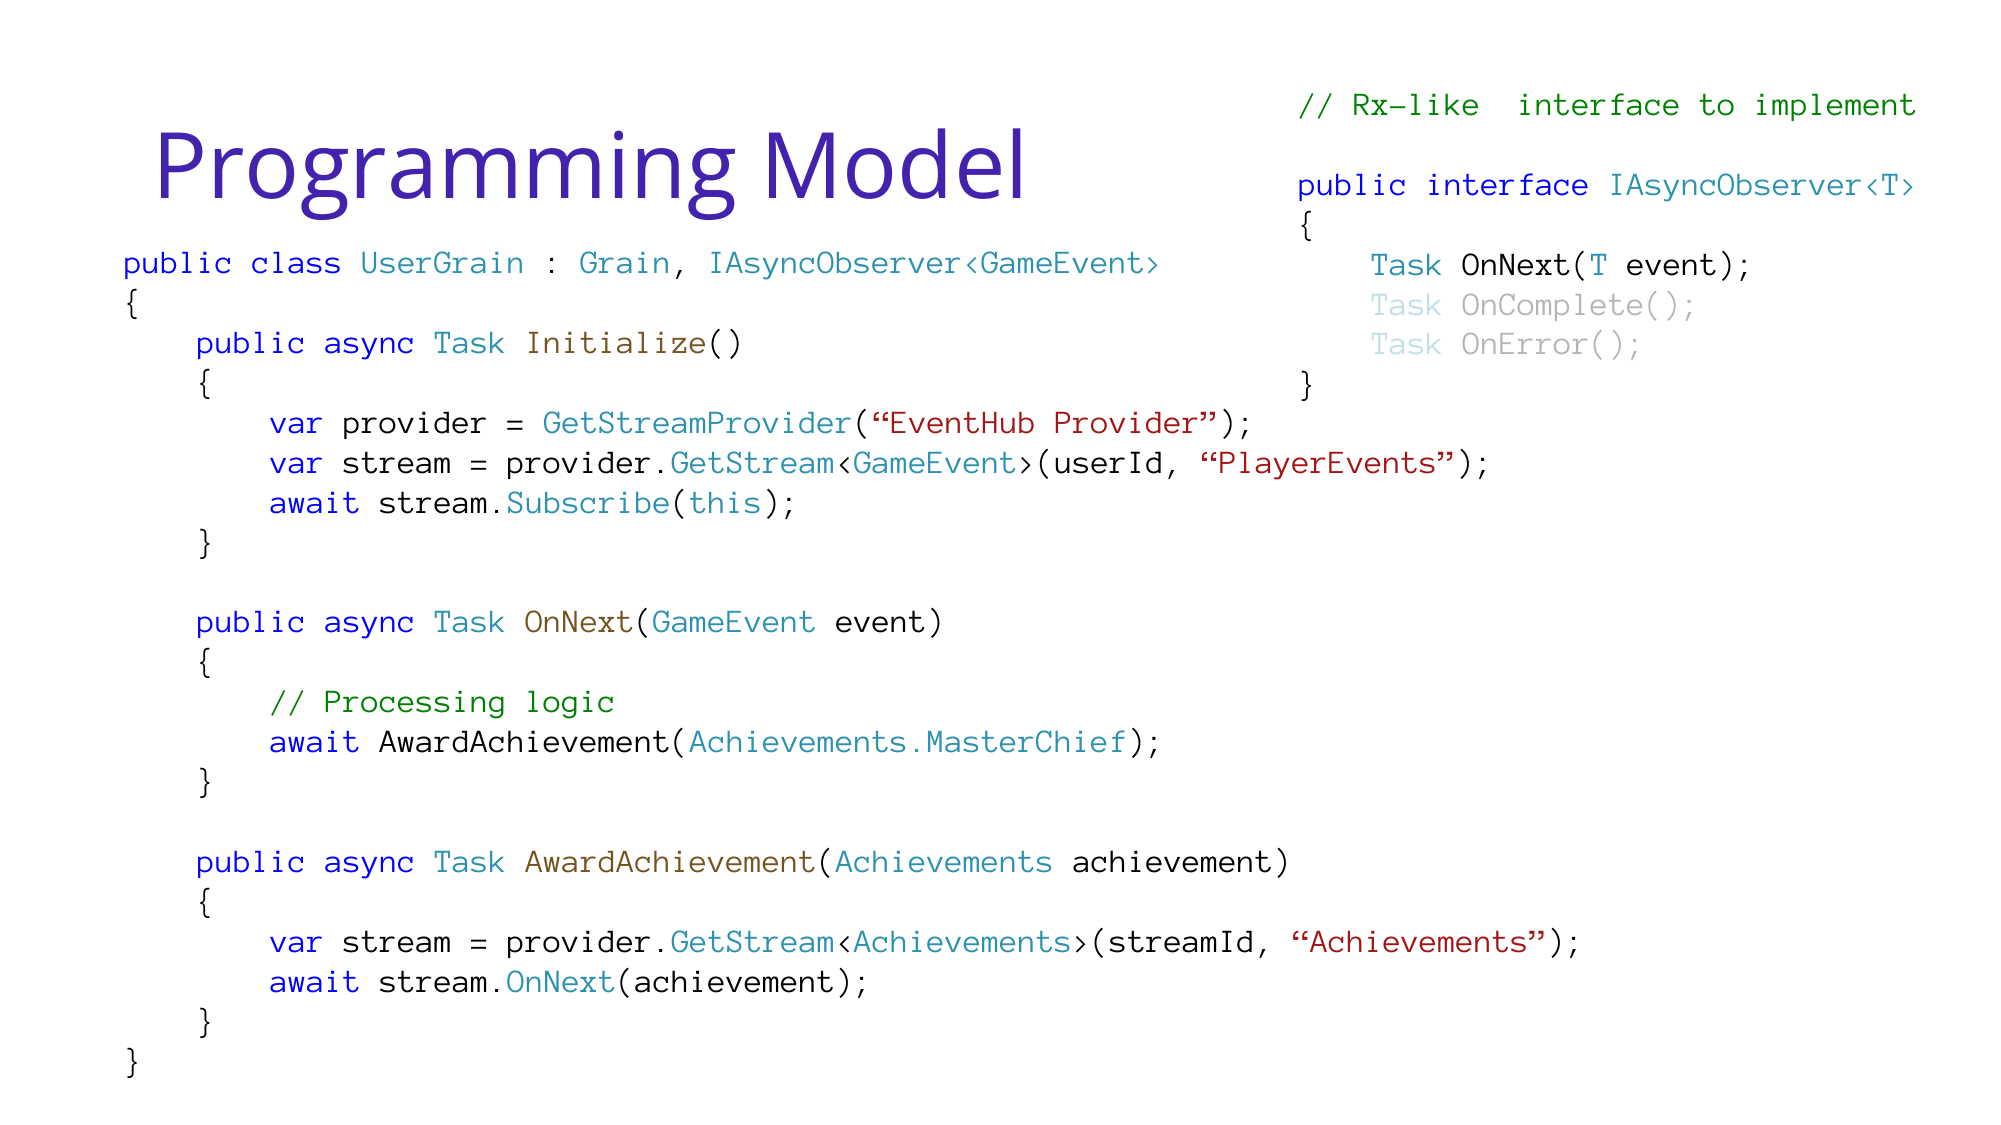

# Programming Model
// Rx-like  interface to implement
public interface IAsyncObserver<T>
{
    Task OnNext(T event);
    Task OnComplete();
    Task OnError();
}

public class UserGrain : Grain, IAsyncObserver<GameEvent>
{
    public async Task Initialize()
    {
        var provider = GetStreamProvider(“EventHub Provider”);
        var stream = provider.GetStream<GameEvent>(userId, “PlayerEvents”);
        await stream.Subscribe(this);
    }

    public async Task OnNext(GameEvent event)
    {
        // Processing logic
        await AwardAchievement(Achievements.MasterChief);
    }

    public async Task AwardAchievement(Achievements achievement)
    {
        var stream = provider.GetStream<Achievements>(streamId, “Achievements”);
        await stream.OnNext(achievement);
    }
}